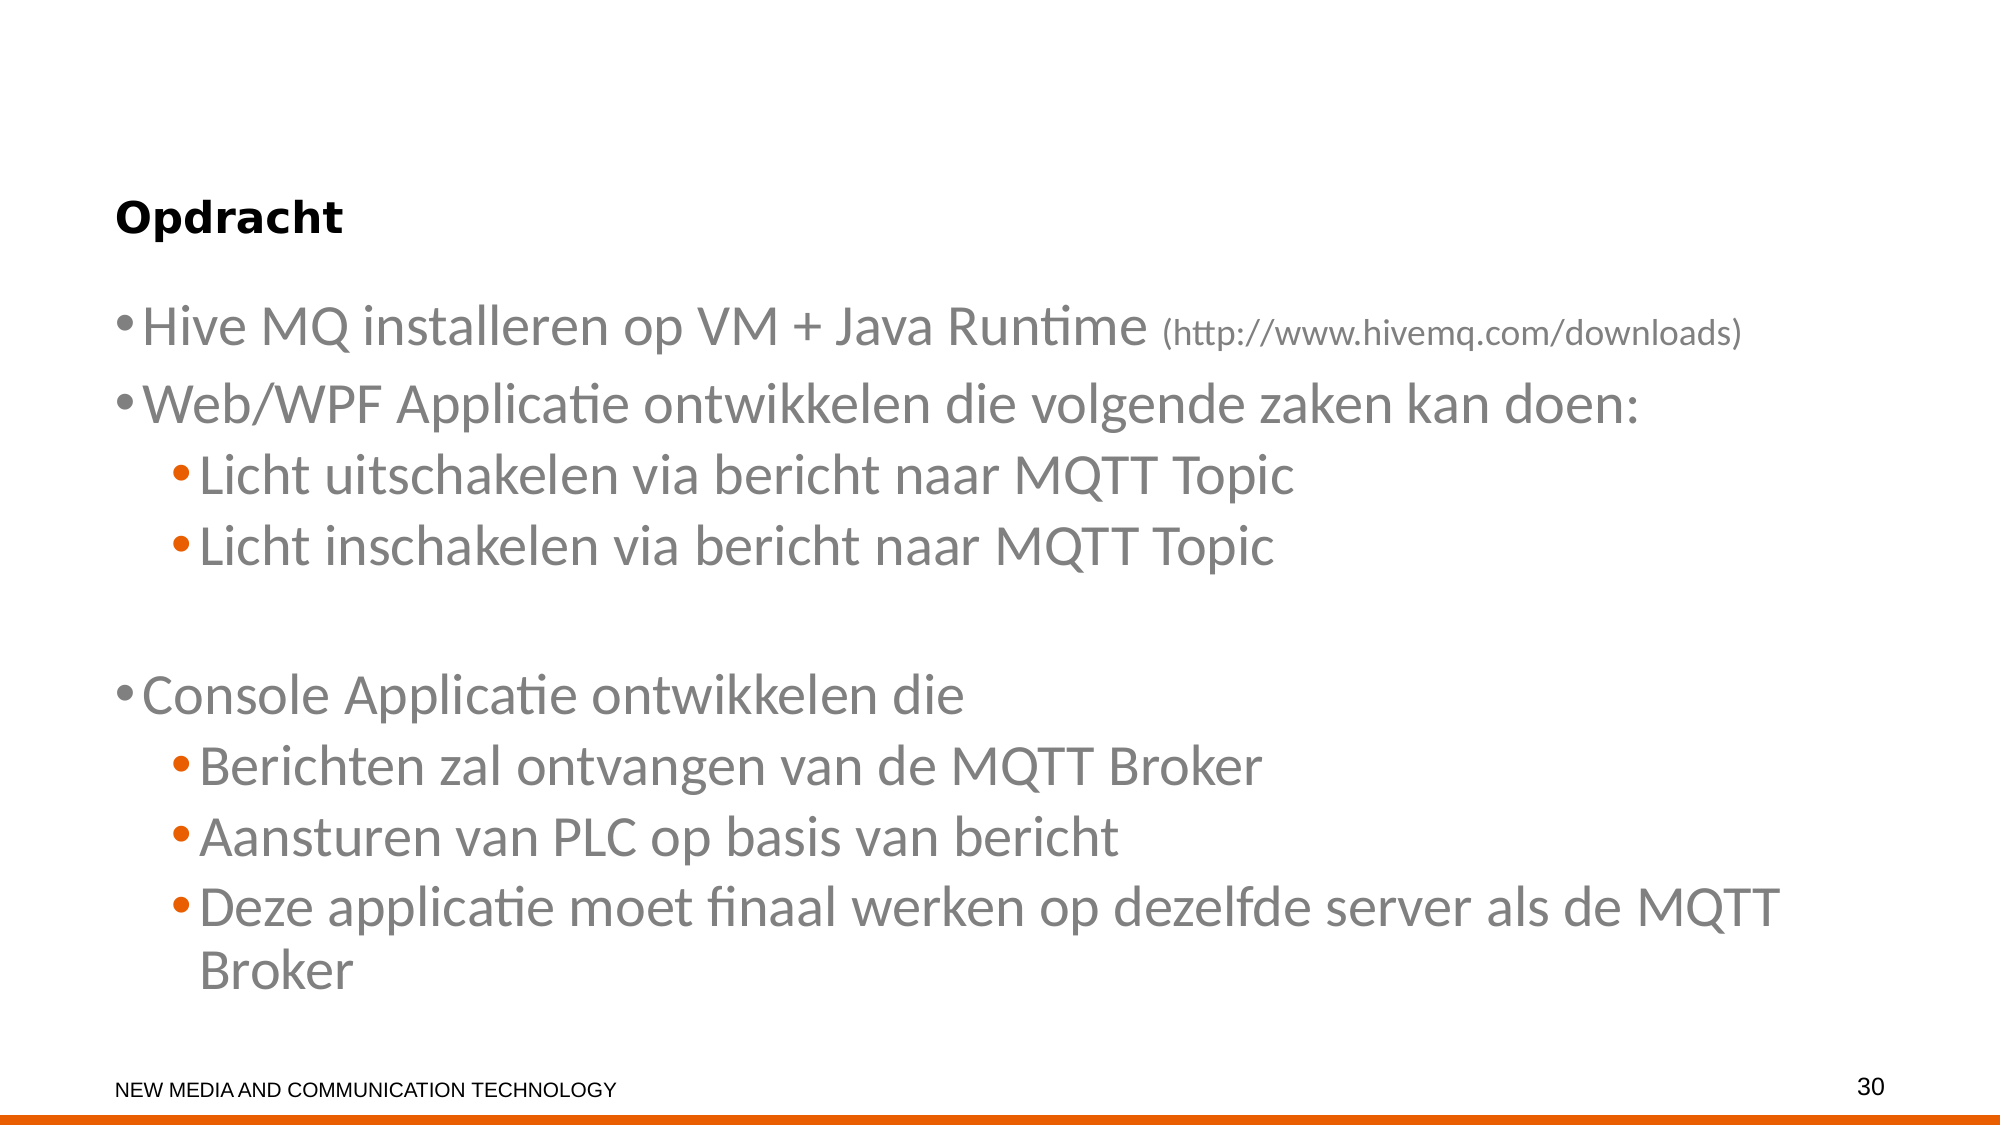

# Opdracht
Hive MQ installeren op VM + Java Runtime (http://www.hivemq.com/downloads)
Web/WPF Applicatie ontwikkelen die volgende zaken kan doen:
Licht uitschakelen via bericht naar MQTT Topic
Licht inschakelen via bericht naar MQTT Topic

Console Applicatie ontwikkelen die
Berichten zal ontvangen van de MQTT Broker
Aansturen van PLC op basis van bericht
Deze applicatie moet finaal werken op dezelfde server als de MQTT Broker

30